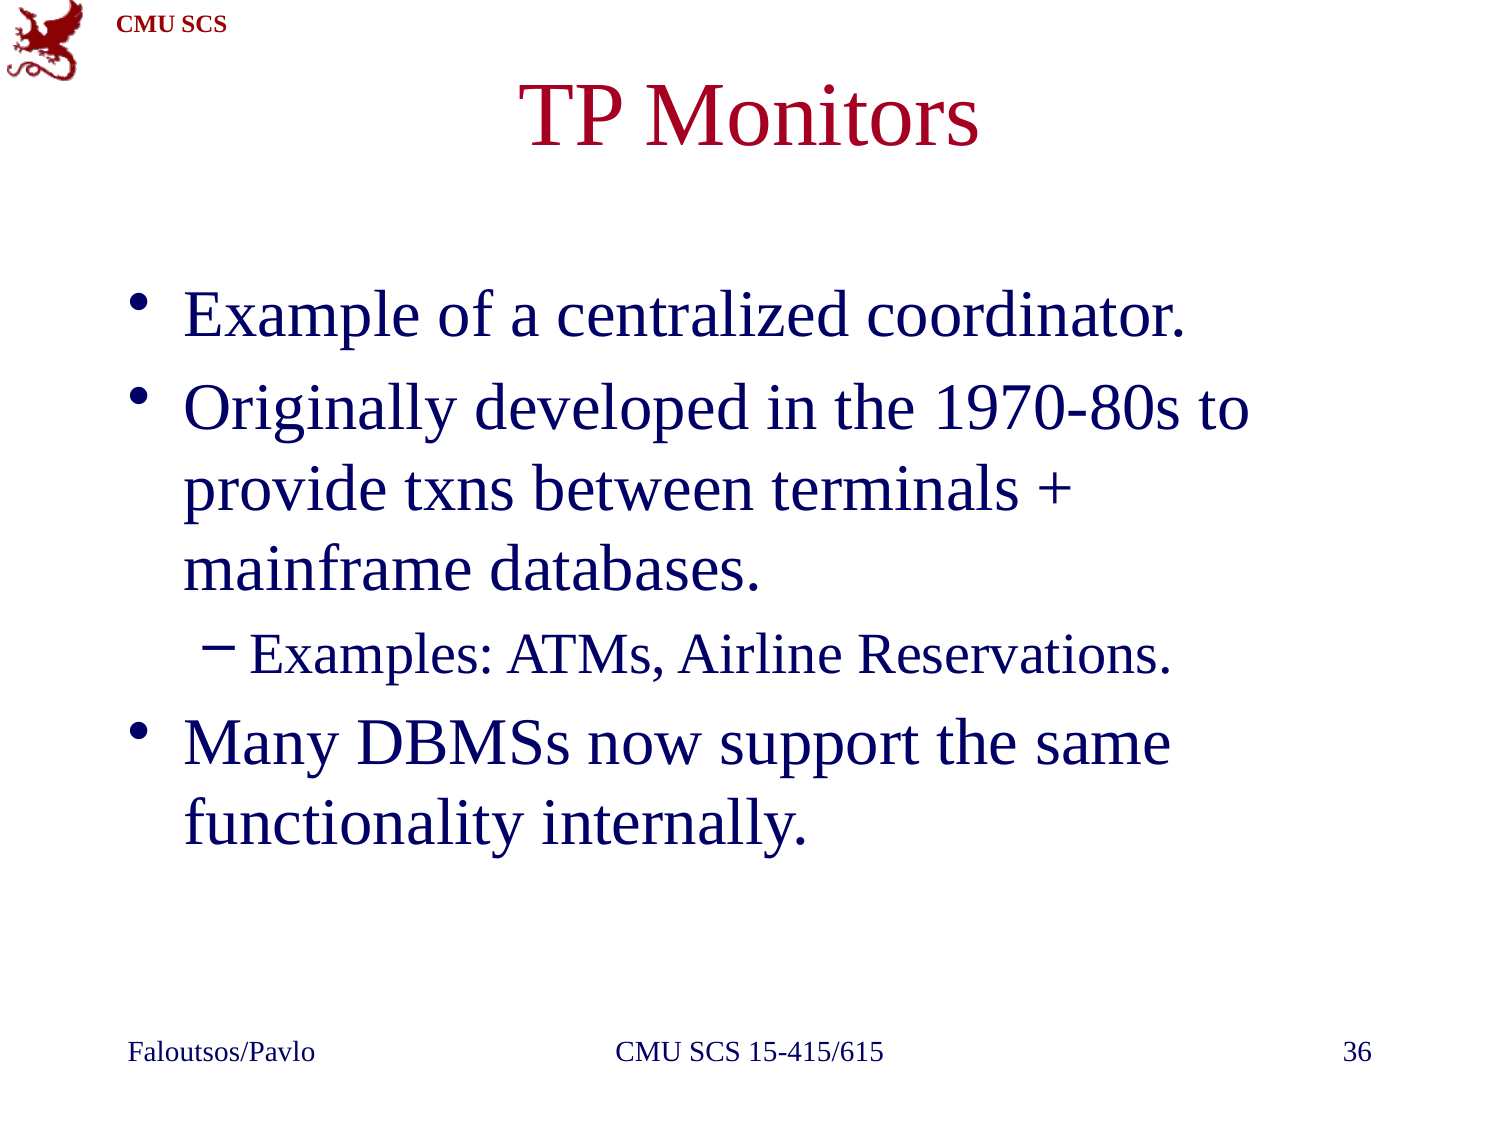

# TP Monitors
Example of a centralized coordinator.
Originally developed in the 1970-80s to provide txns between terminals + mainframe databases.
Examples: ATMs, Airline Reservations.
Many DBMSs now support the same functionality internally.
Faloutsos/Pavlo
CMU SCS 15-415/615
36